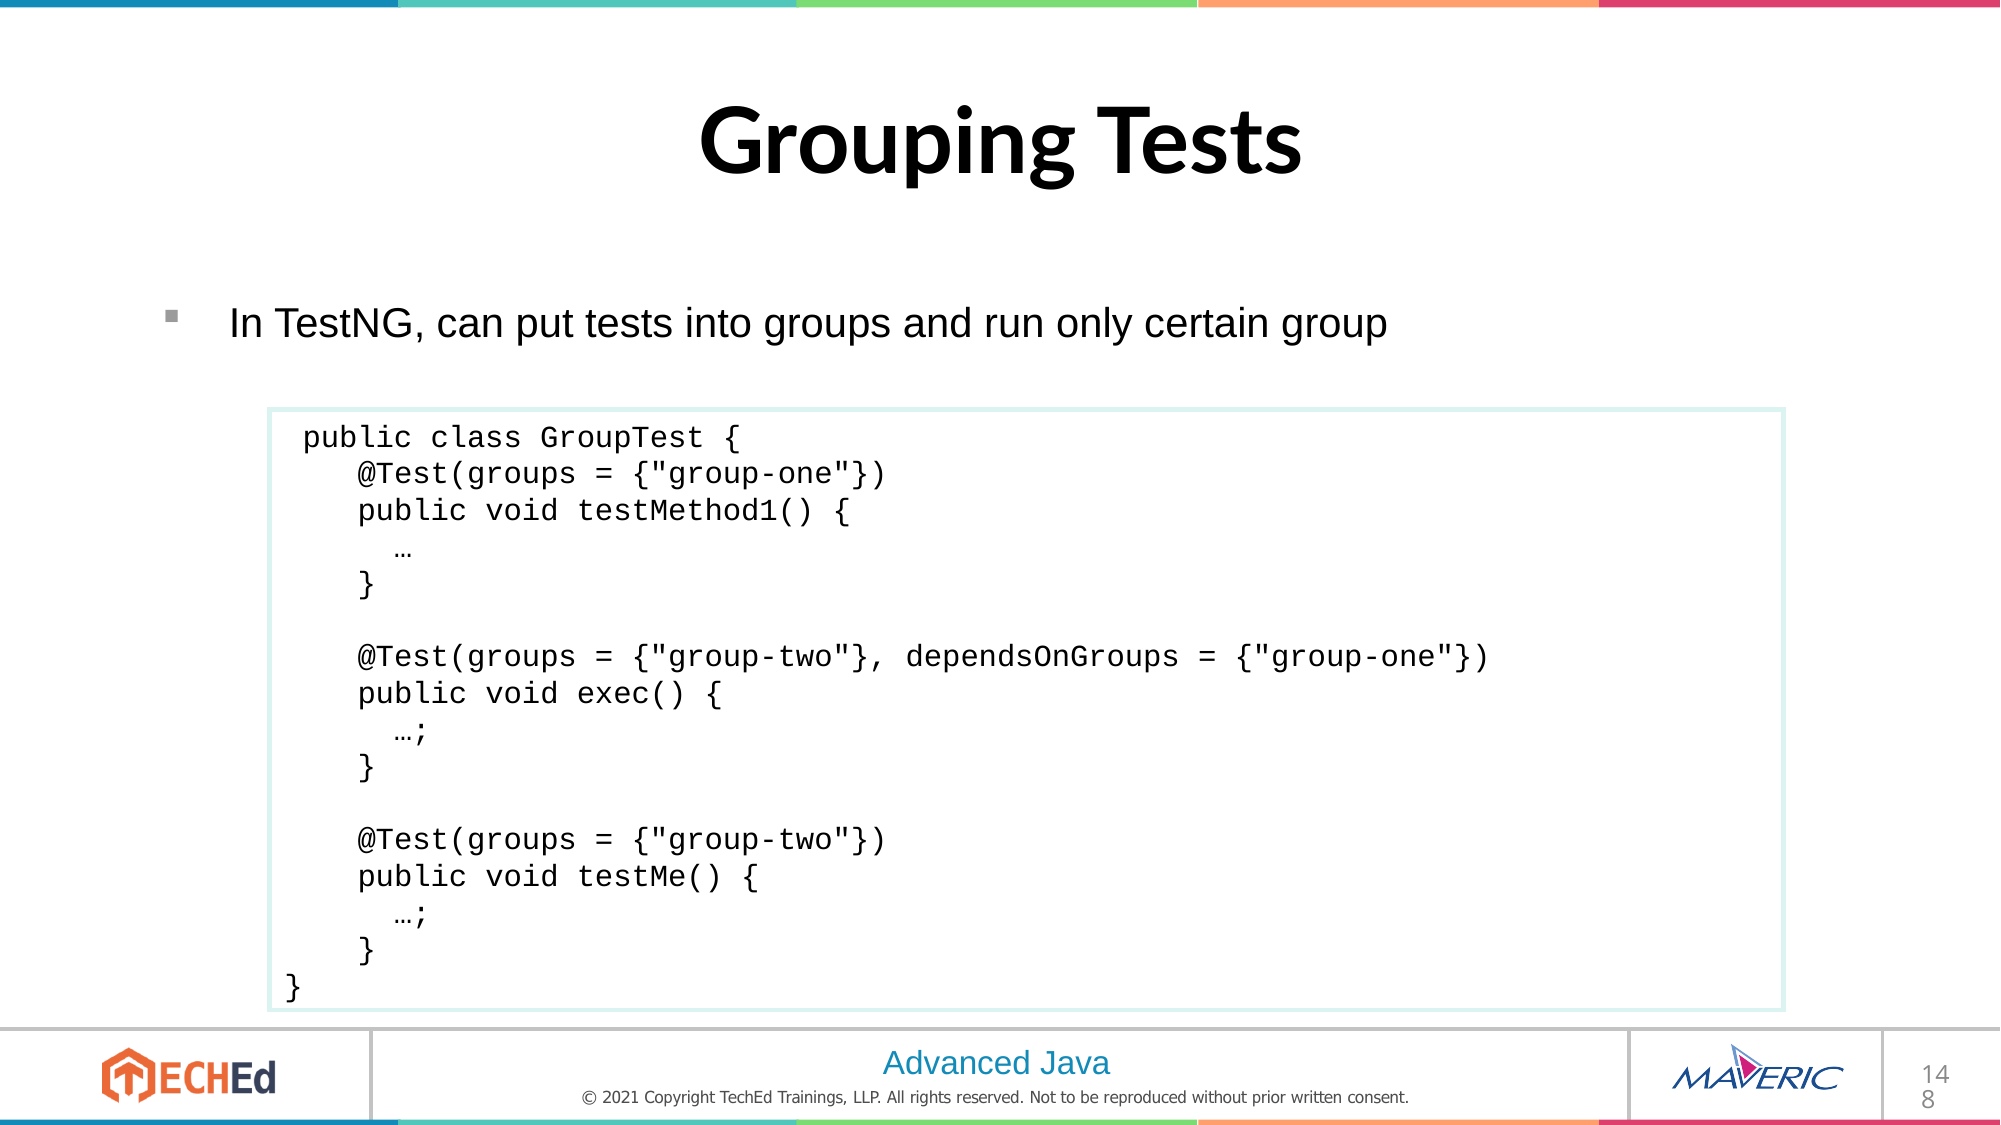

# Grouping Tests
In TestNG, can put tests into groups and run only certain group

 public class GroupTest {
    @Test(groups = {"group-one"})
    public void testMethod1() {
      …
    }

    @Test(groups = {"group-two"}, dependsOnGroups = {"group-one"})
    public void exec() {
      …;
    }

    @Test(groups = {"group-two"})
    public void testMe() {
      …;
    }
}